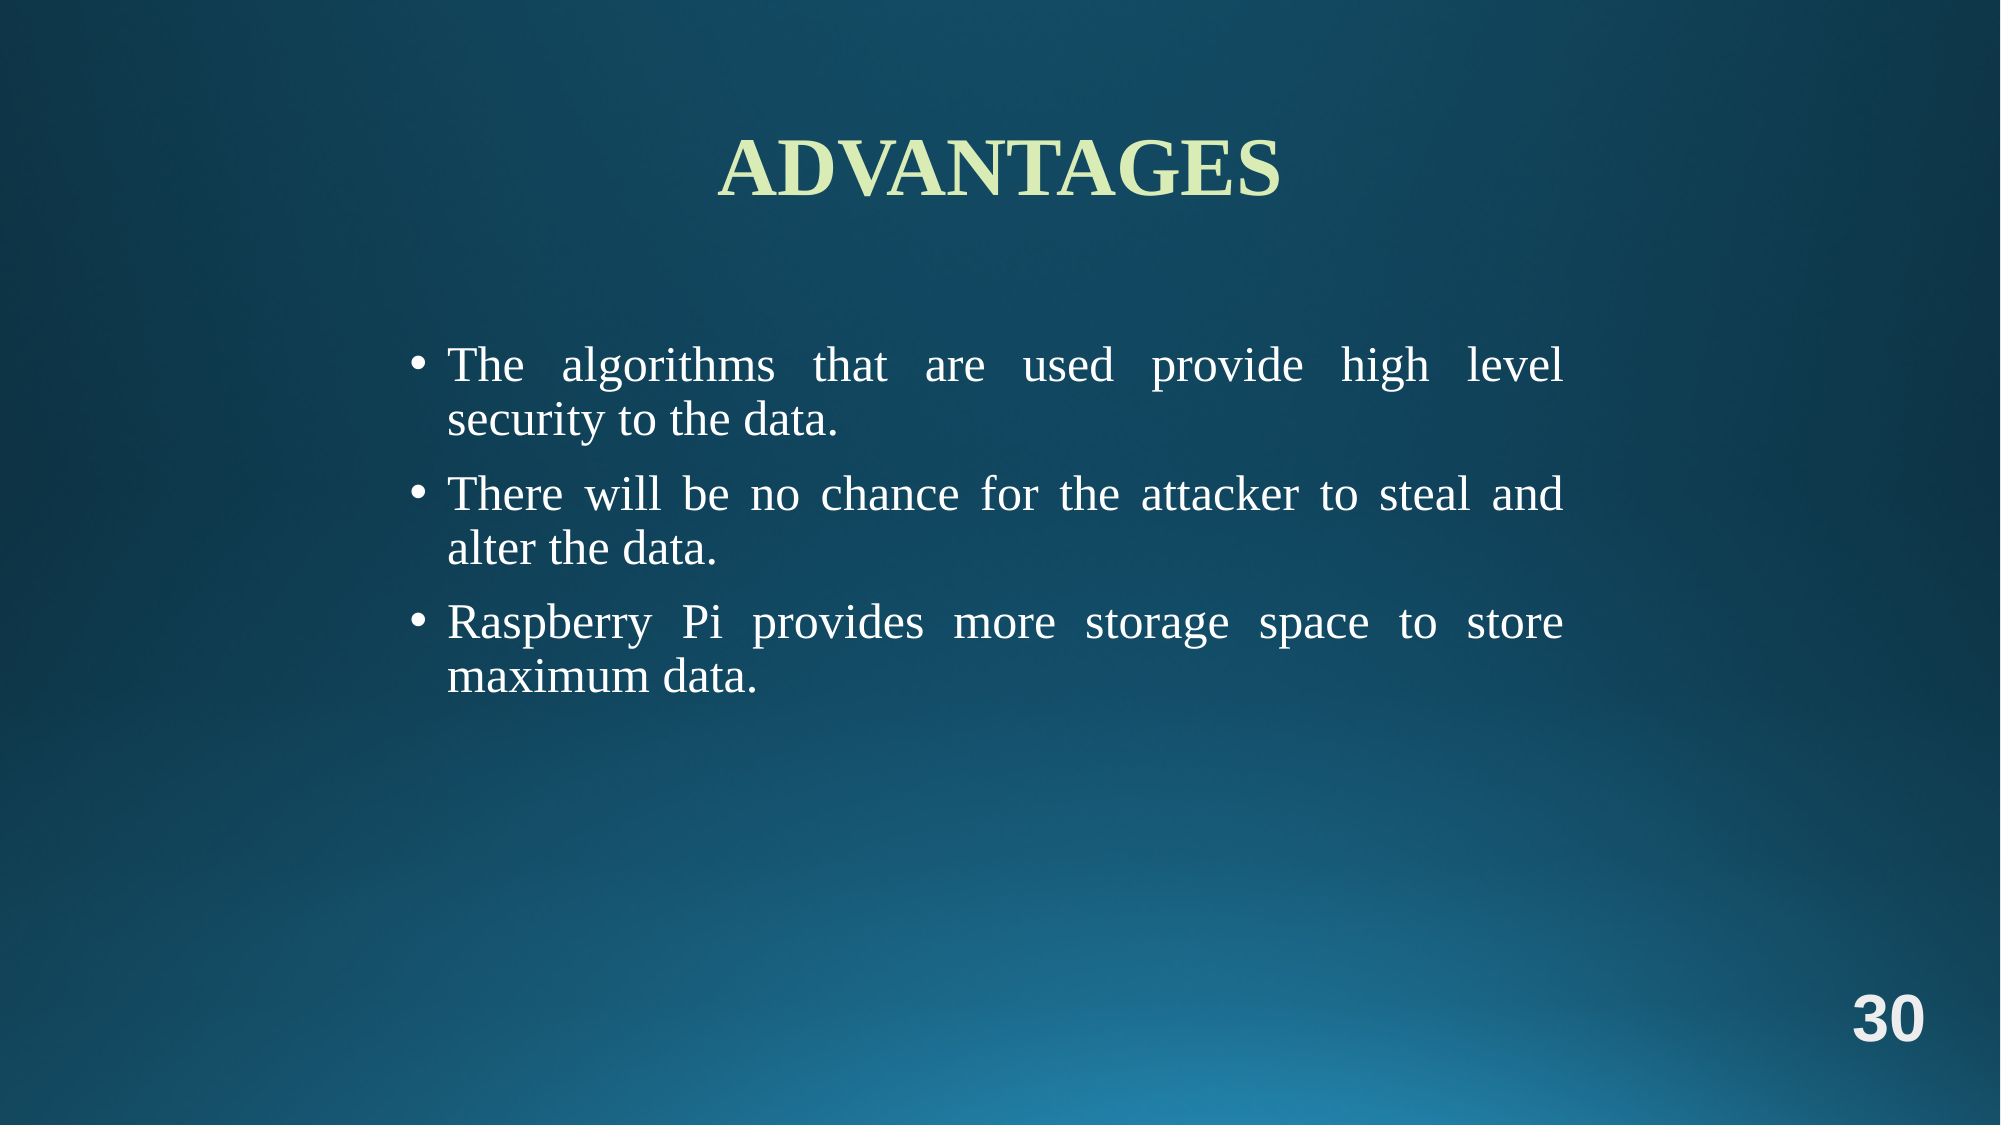

# ADVANTAGES
The algorithms that are used provide high level security to the data.
There will be no chance for the attacker to steal and alter the data.
Raspberry Pi provides more storage space to store maximum data.
30